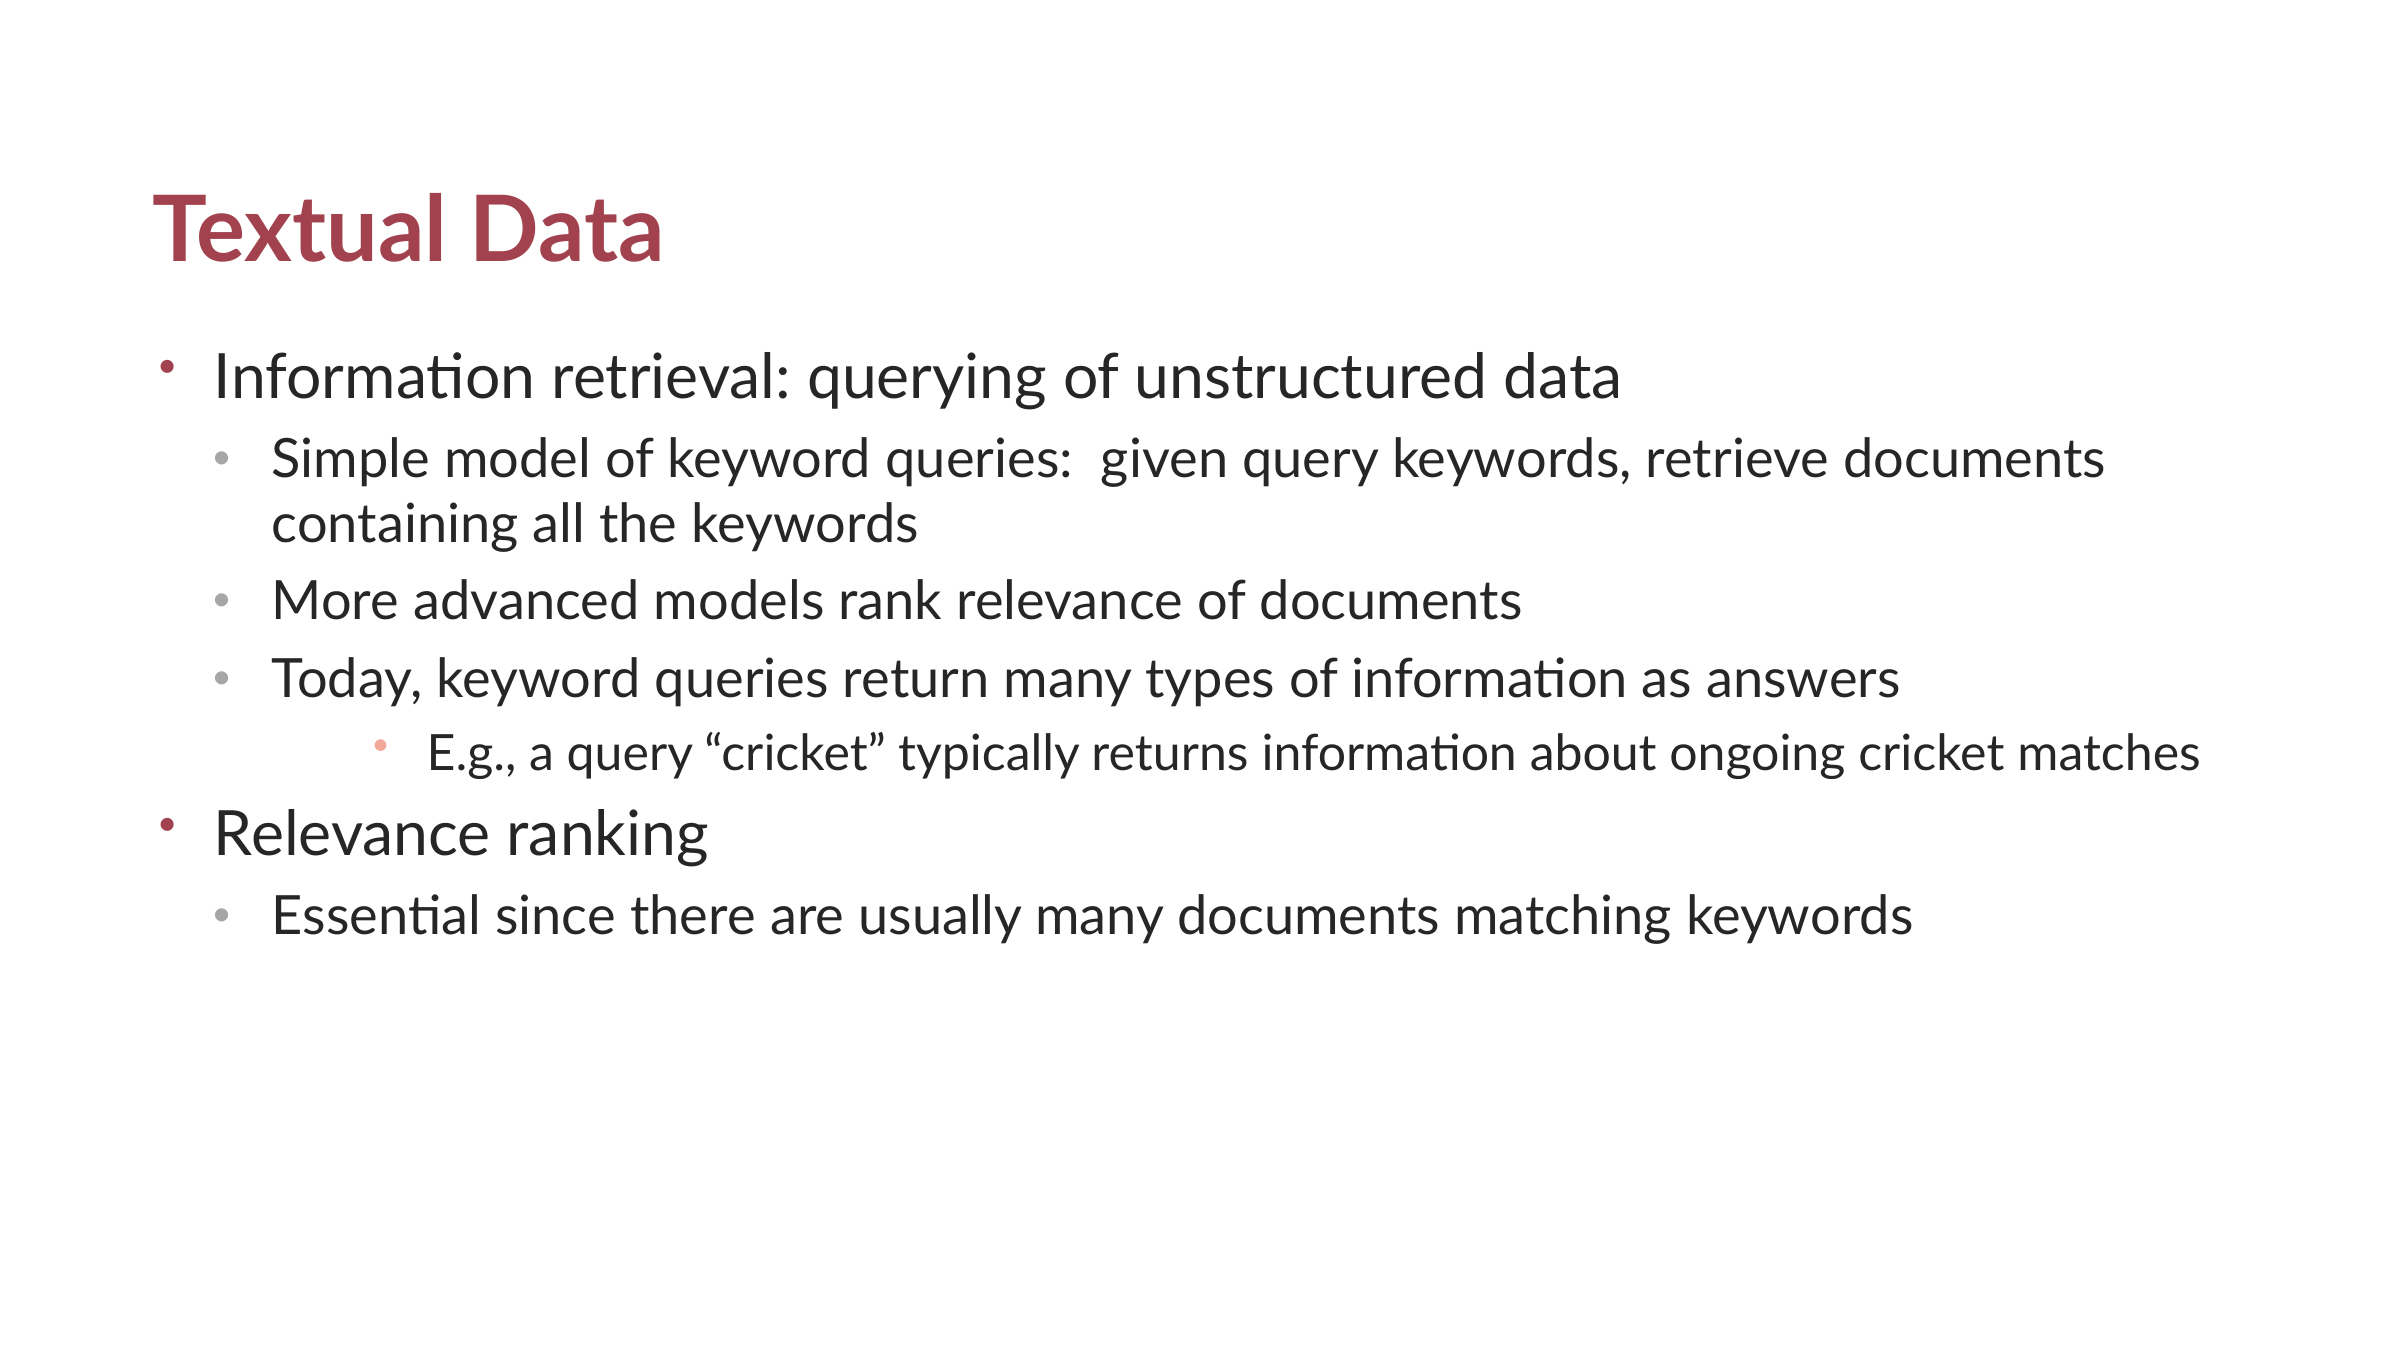

# Textual Data
Information retrieval: querying of unstructured data
Simple model of keyword queries:  given query keywords, retrieve documents containing all the keywords
More advanced models rank relevance of documents
Today, keyword queries return many types of information as answers
E.g., a query “cricket” typically returns information about ongoing cricket matches
Relevance ranking
Essential since there are usually many documents matching keywords